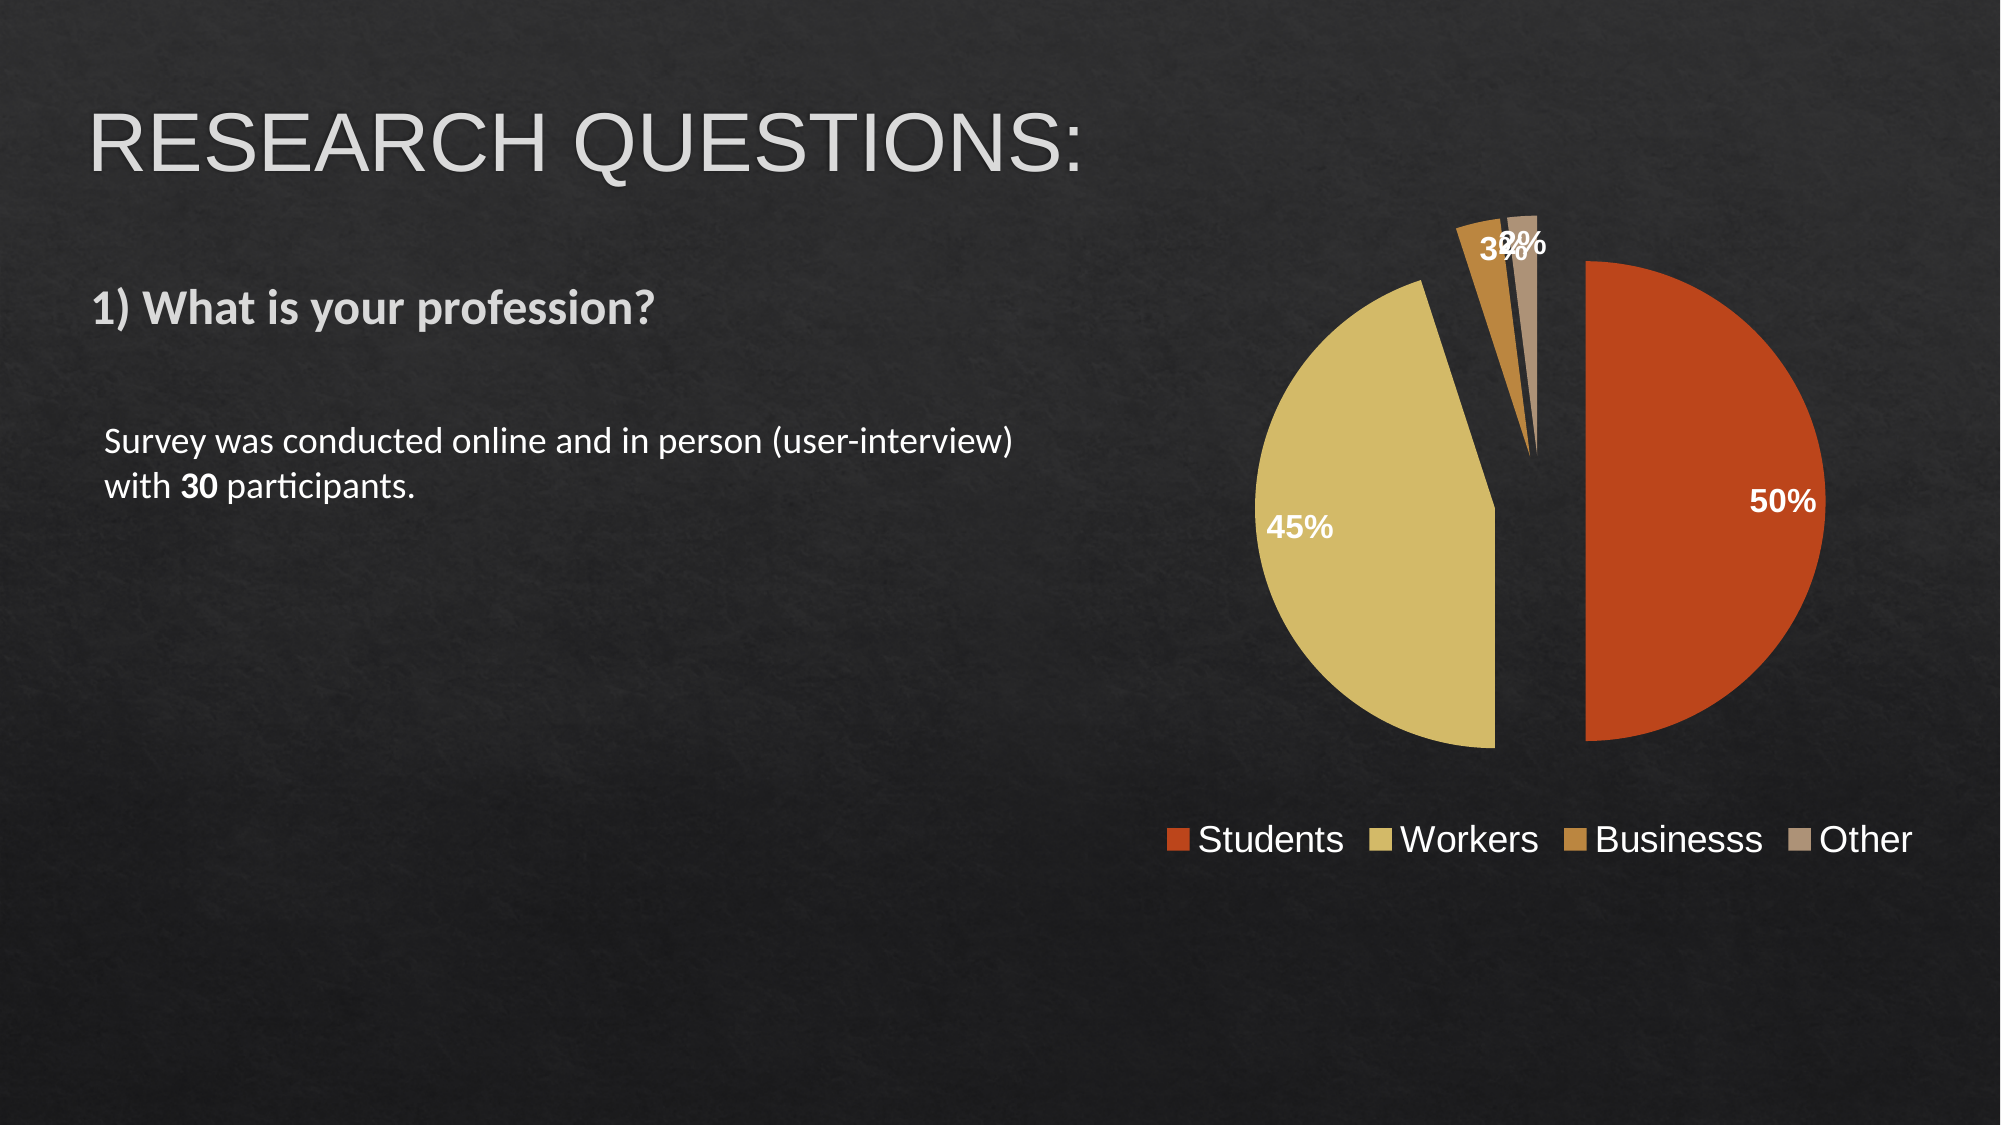

# RESEARCH QUESTIONS:

### Chart

| Category | Sales |
|---|---|
| Students | 50.0 |
| Workers | 45.0 |
| Businesss | 3.0 |
| Other | 2.0 |
1) What is your profession?
Survey was conducted online and in person (user-interview) with 30 participants.